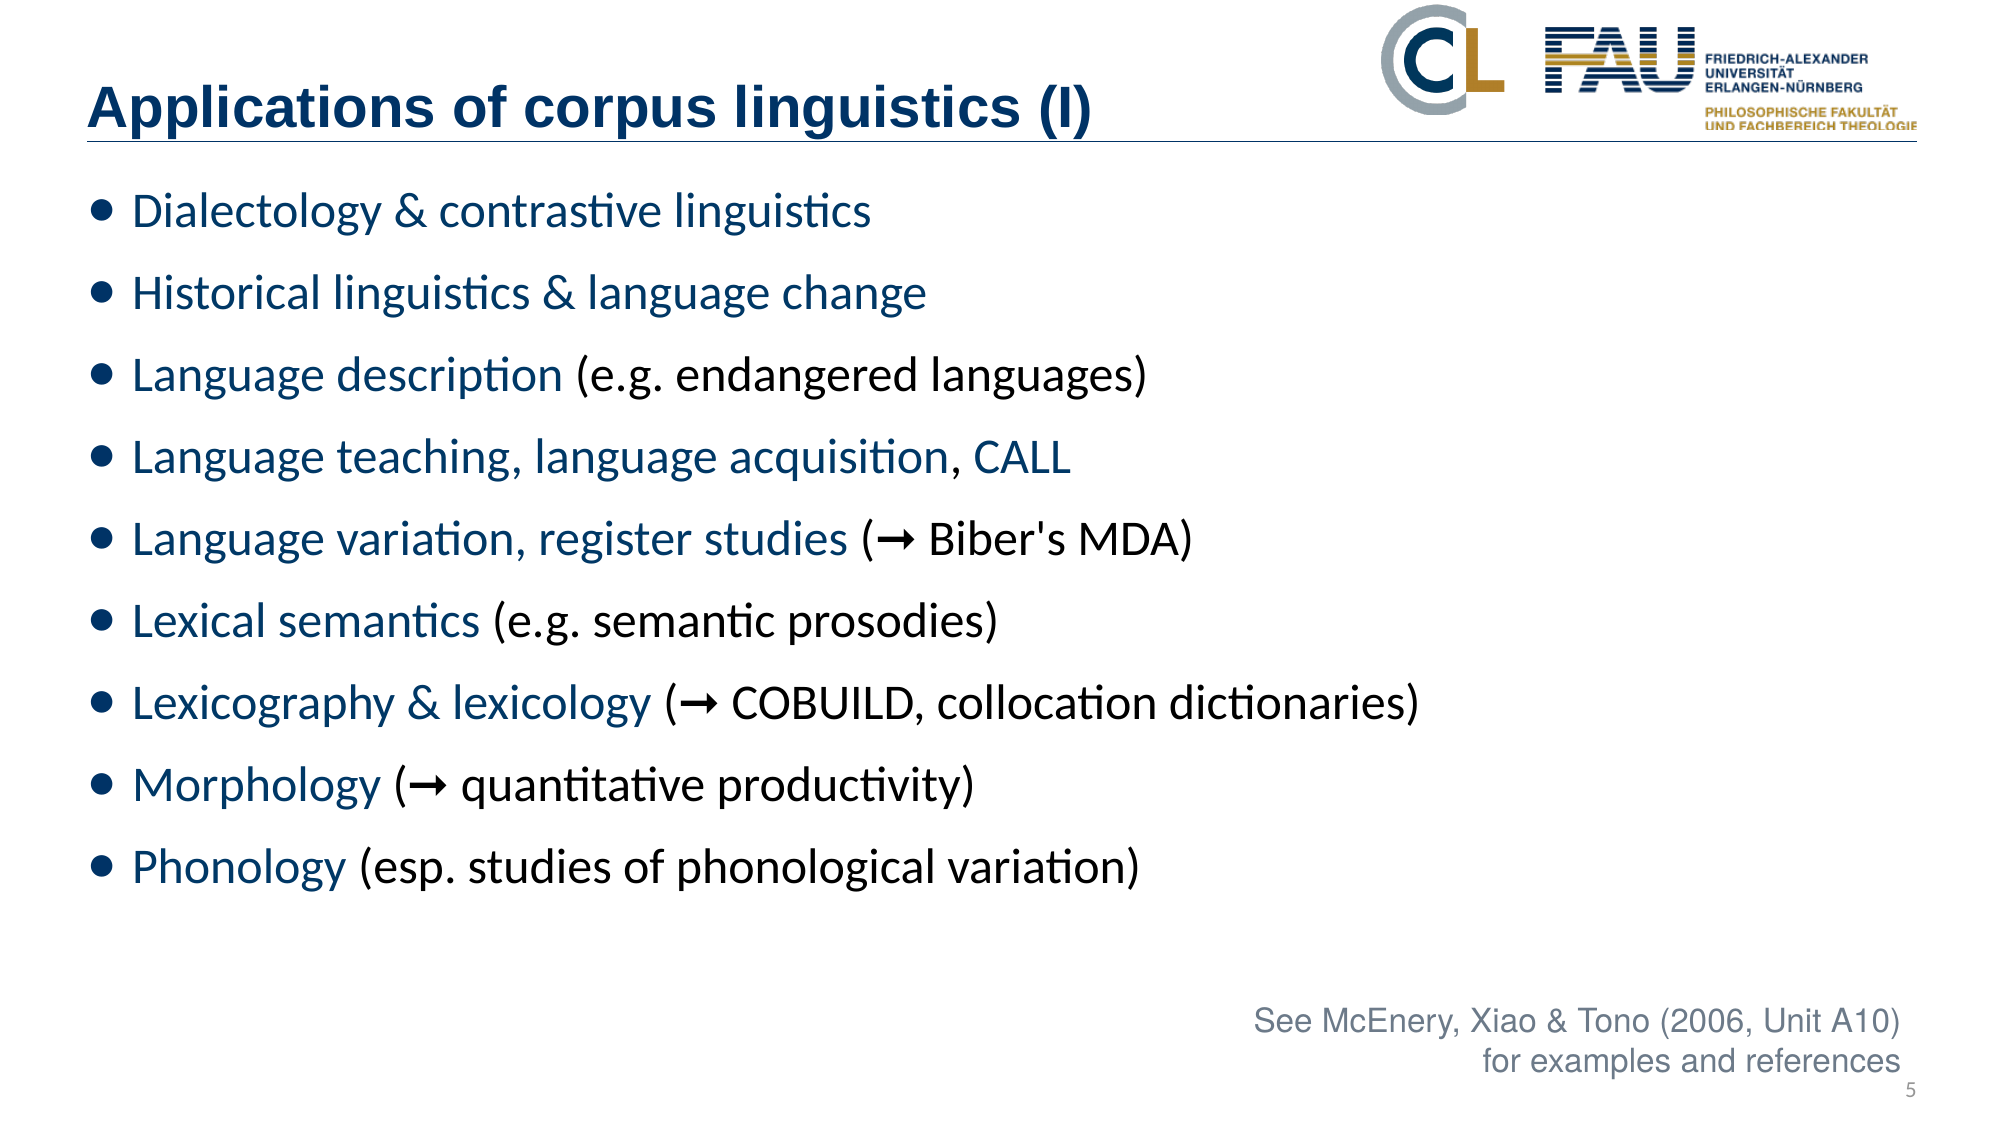

# Applications of corpus linguistics (I)
Dialectology & contrastive linguistics
Historical linguistics & language change
Language description (e.g. endangered languages)
Language teaching, language acquisition, CALL
Language variation, register studies (➞ Biber's MDA)
Lexical semantics (e.g. semantic prosodies)
Lexicography & lexicology (➞ COBUILD, collocation dictionaries)
Morphology (➞ quantitative productivity)
Phonology (esp. studies of phonological variation)
See McEnery, Xiao & Tono (2006, Unit A10)
for examples and references
5